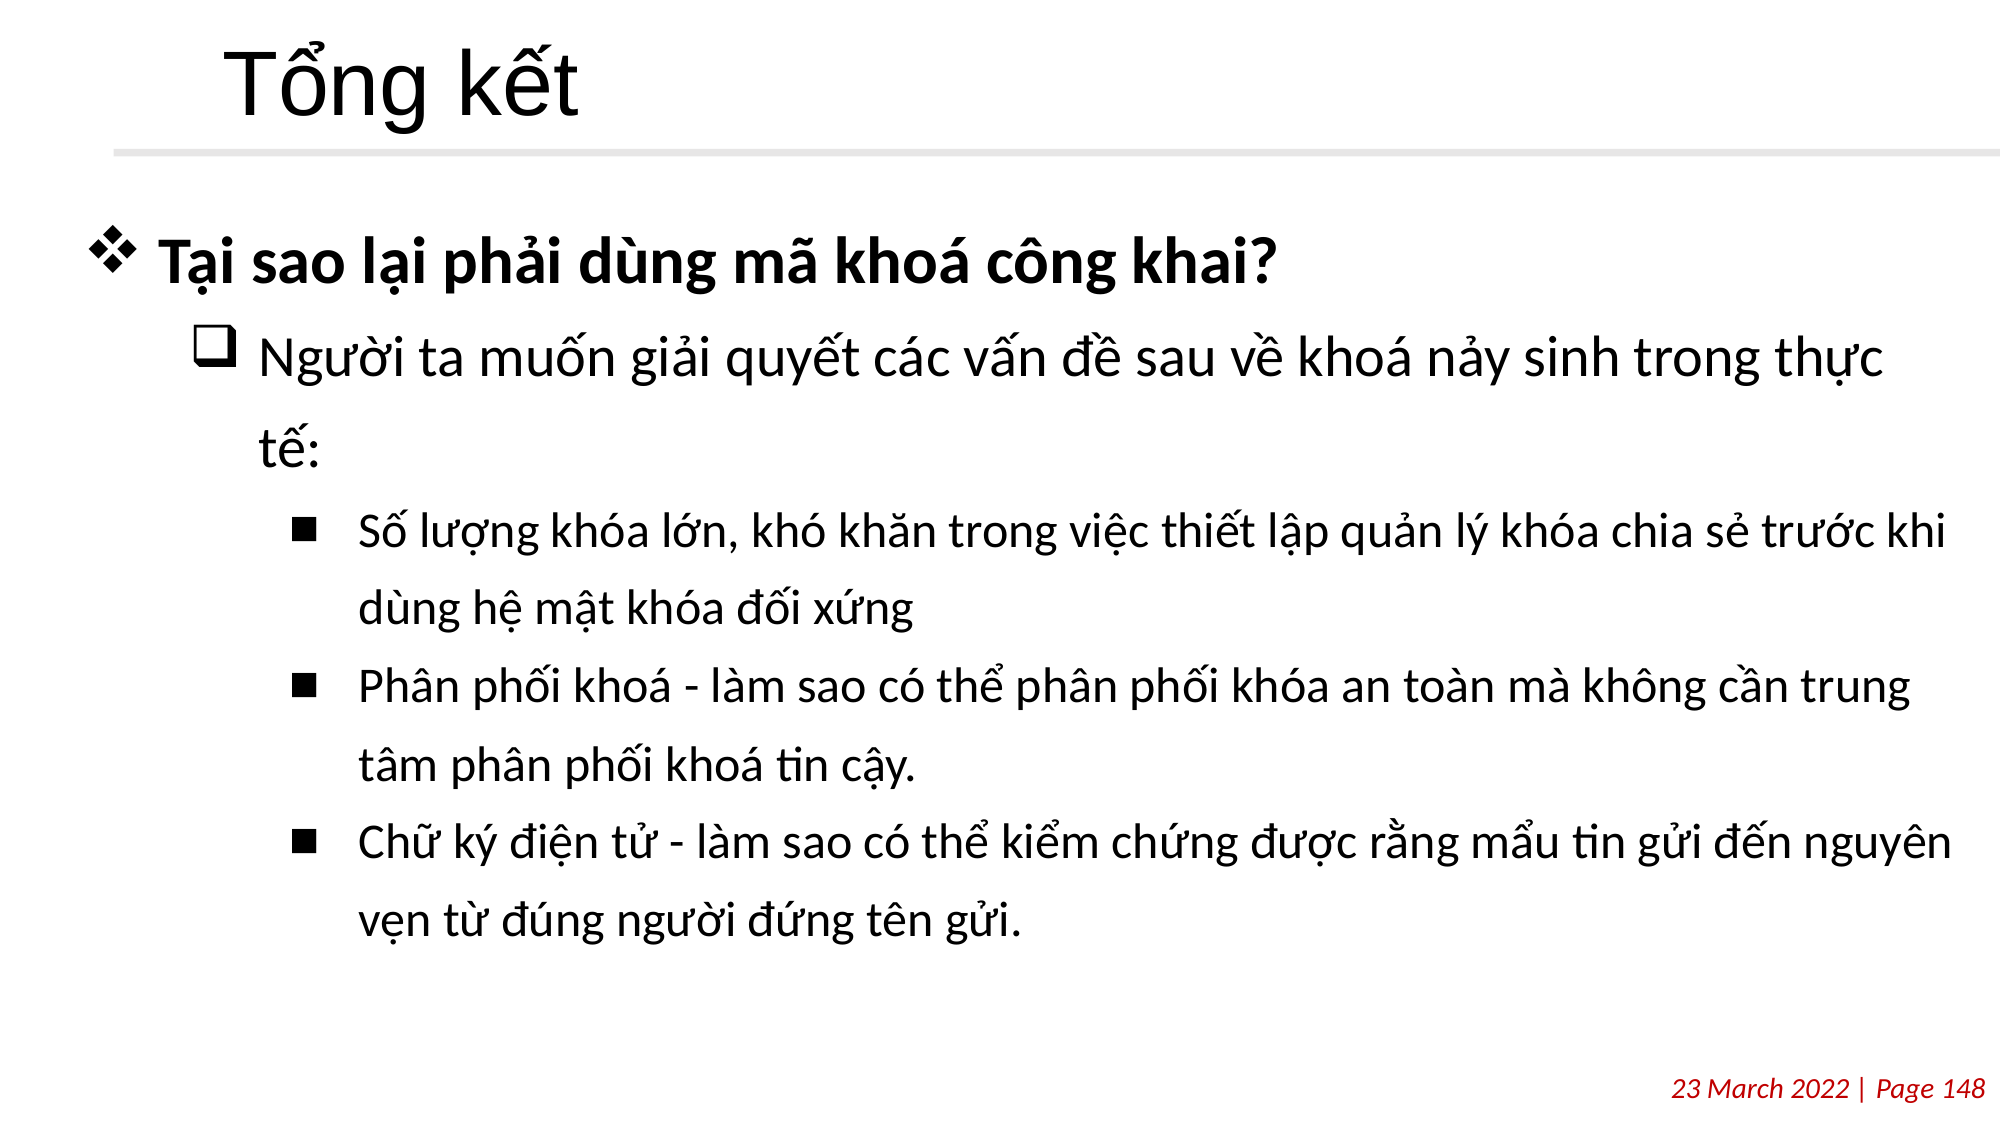

# Tổng kết
Tại sao lại phải dùng mã khoá công khai?
Người ta muốn giải quyết các vấn đề sau về khoá nảy sinh trong thực tế:
Số lượng khóa lớn, khó khăn trong việc thiết lập quản lý khóa chia sẻ trước khi dùng hệ mật khóa đối xứng
Phân phối khoá - làm sao có thể phân phối khóa an toàn mà không cần trung tâm phân phối khoá tin cậy.
Chữ ký điện tử - làm sao có thể kiểm chứng được rằng mẩu tin gửi đến nguyên vẹn từ đúng người đứng tên gửi.